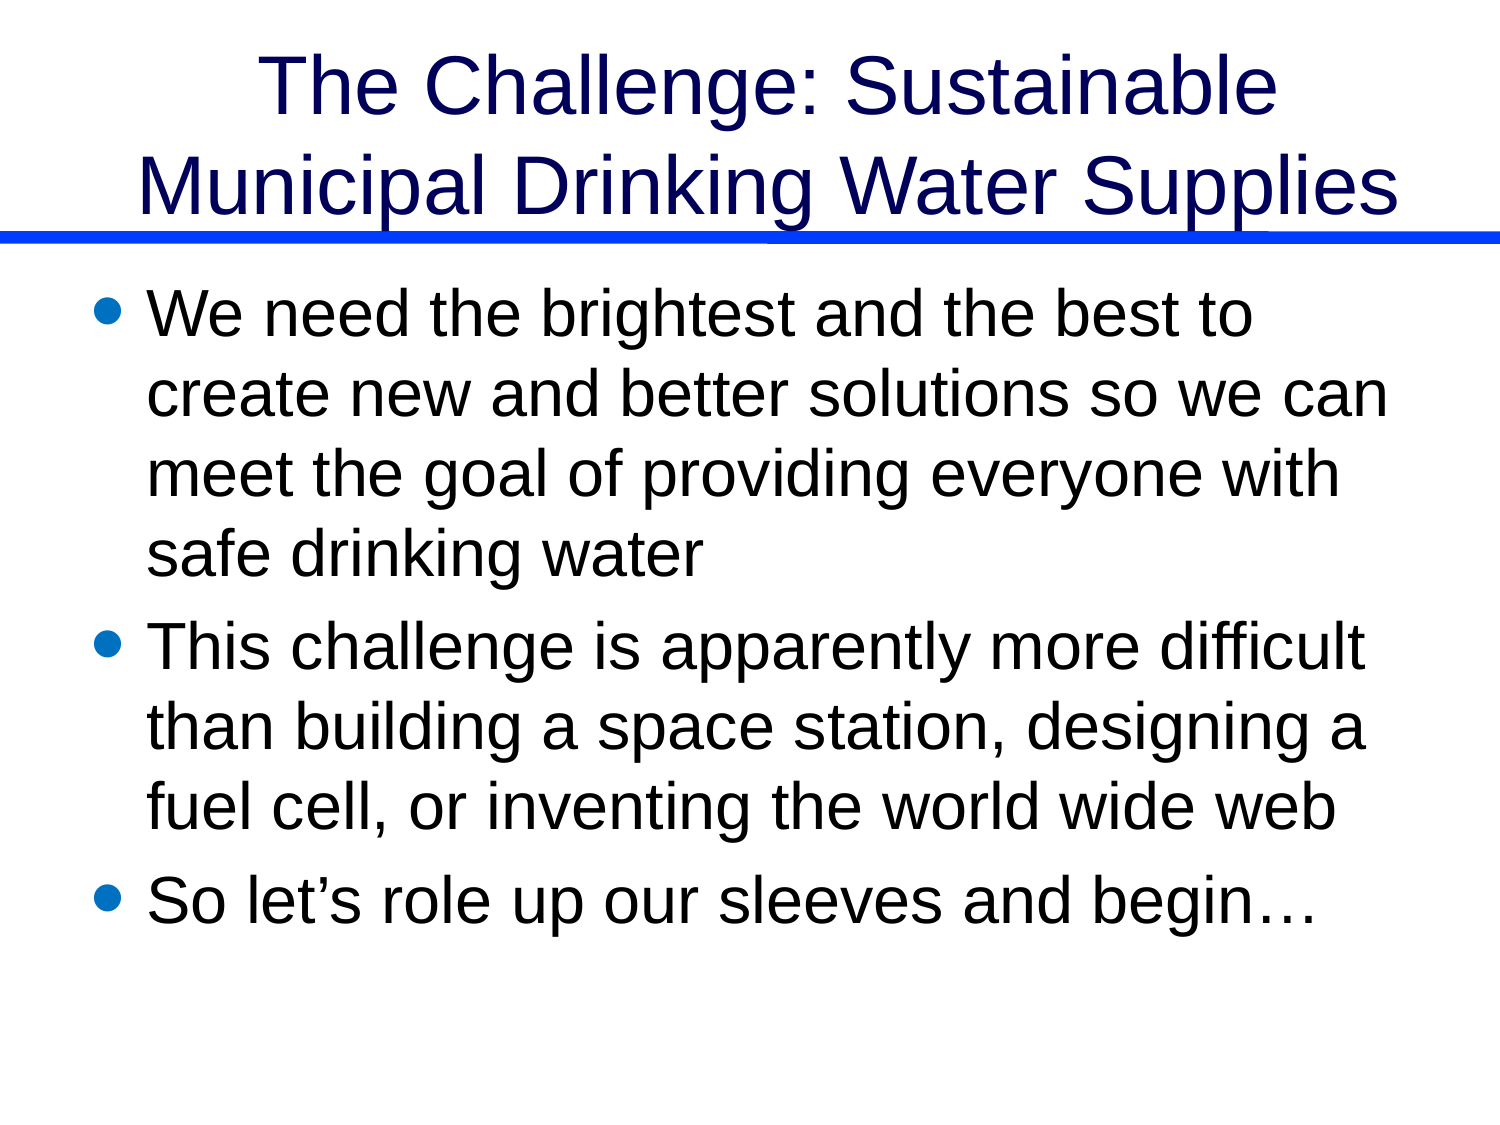

# The Challenge: Sustainable Municipal Drinking Water Supplies
We need the brightest and the best to create new and better solutions so we can meet the goal of providing everyone with safe drinking water
This challenge is apparently more difficult than building a space station, designing a fuel cell, or inventing the world wide web
So let’s role up our sleeves and begin…